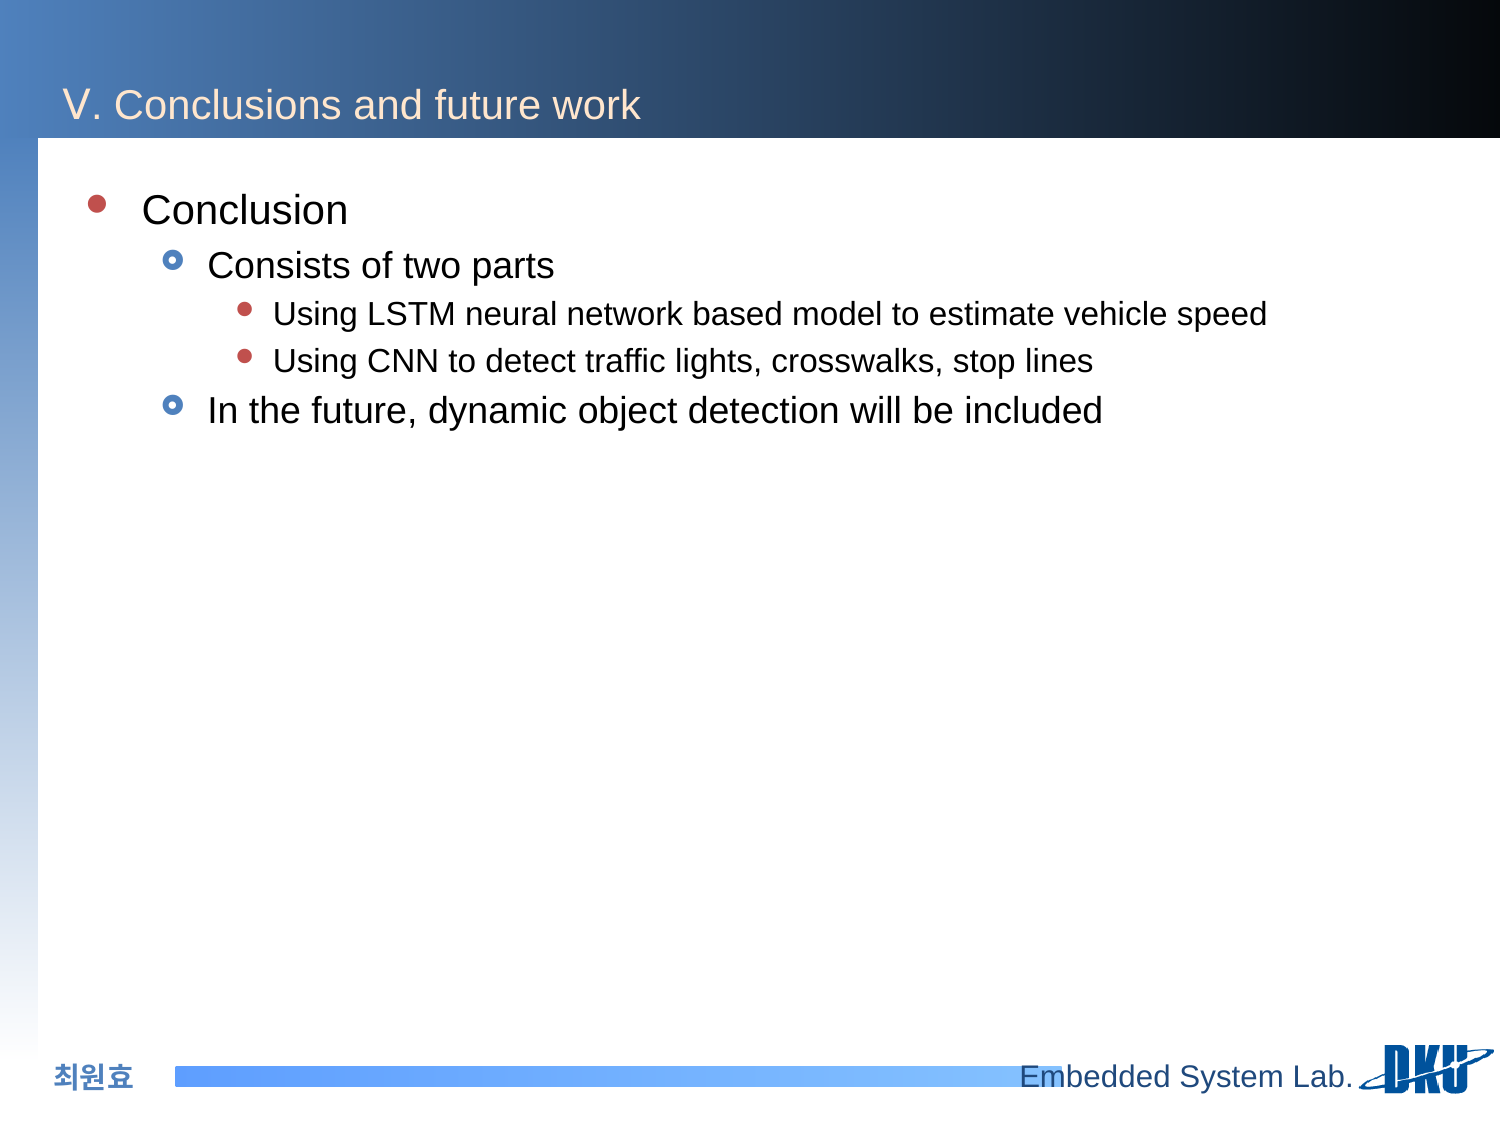

# Ⅴ. Conclusions and future work
Conclusion
Consists of two parts
Using LSTM neural network based model to estimate vehicle speed
Using CNN to detect traffic lights, crosswalks, stop lines
In the future, dynamic object detection will be included